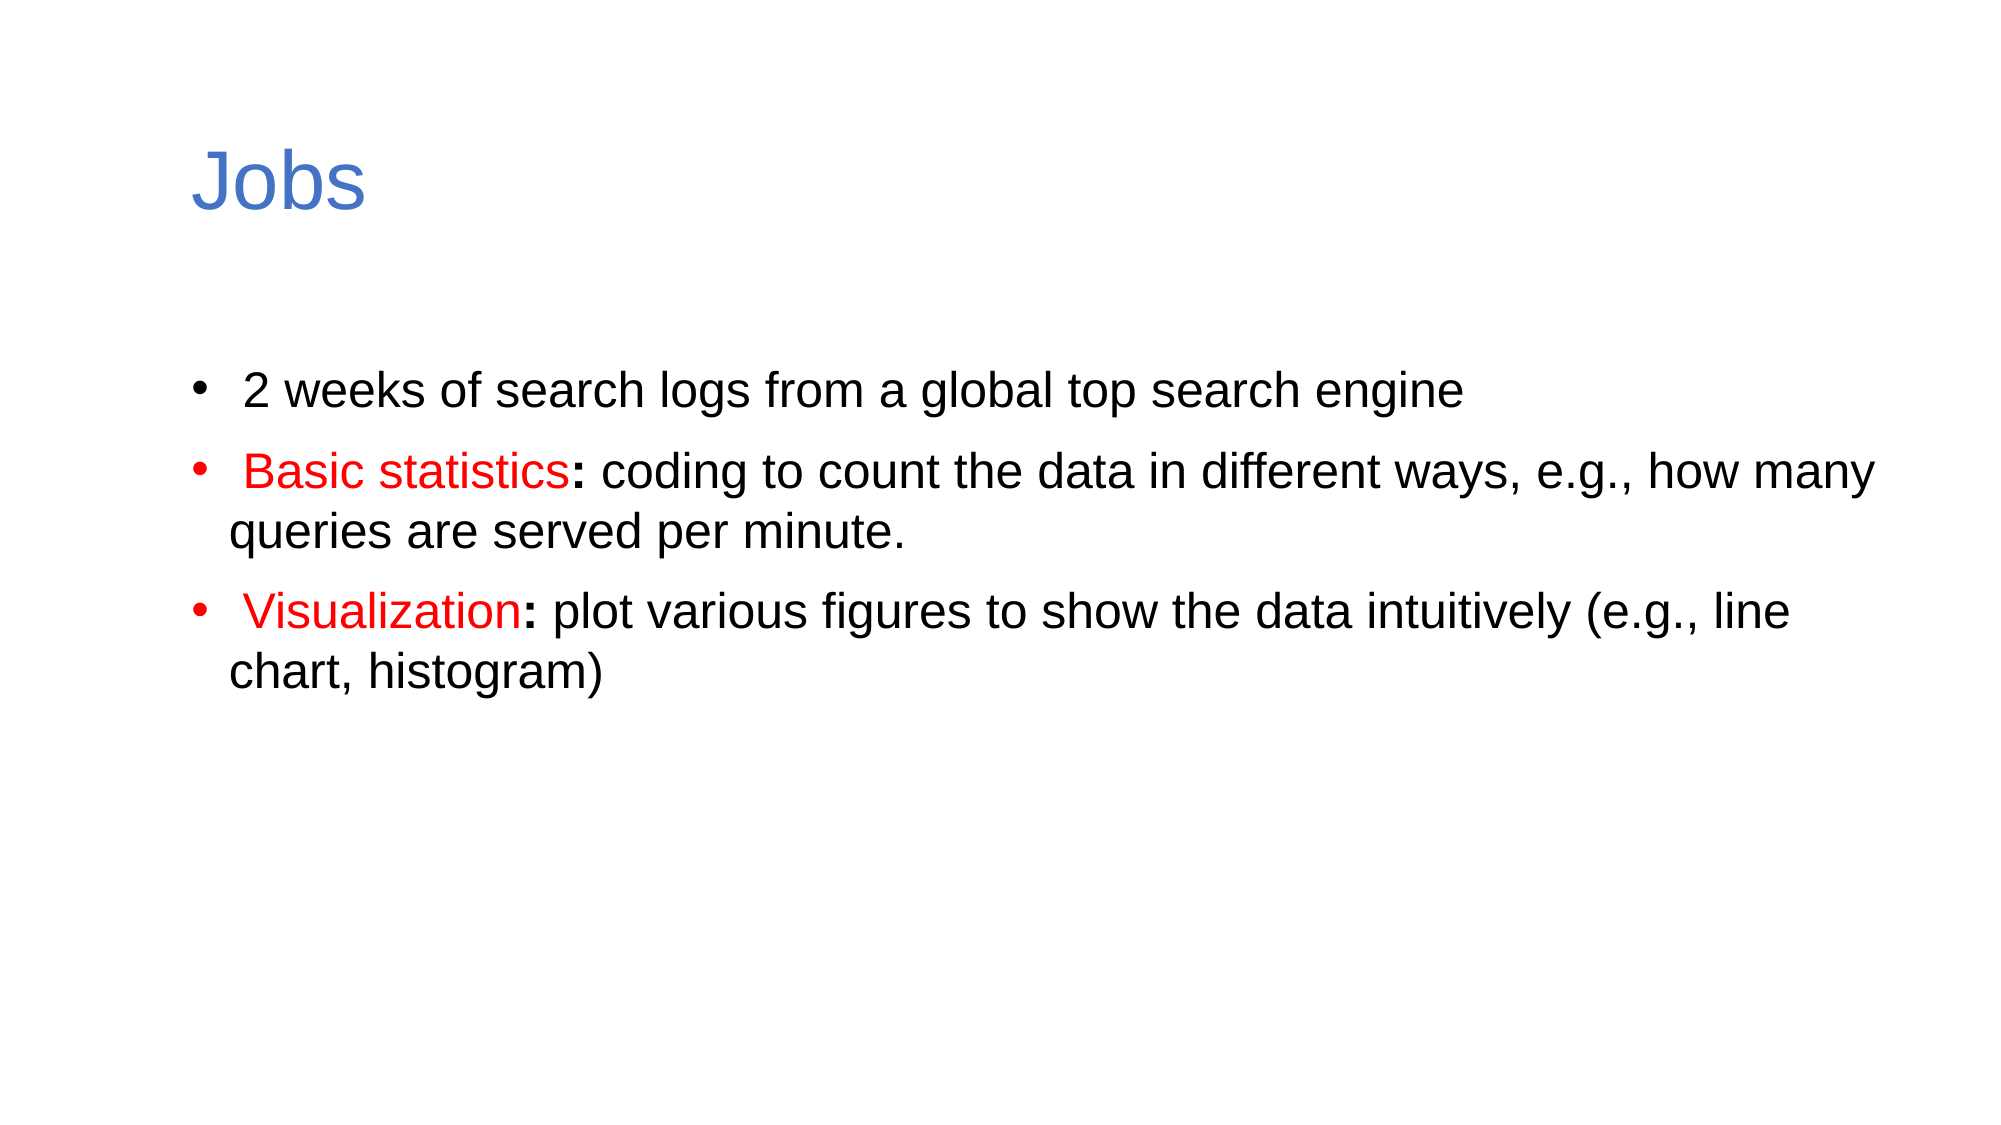

# Jobs
 2 weeks of search logs from a global top search engine
 Basic statistics: coding to count the data in different ways, e.g., how many queries are served per minute.
 Visualization: plot various figures to show the data intuitively (e.g., line chart, histogram)